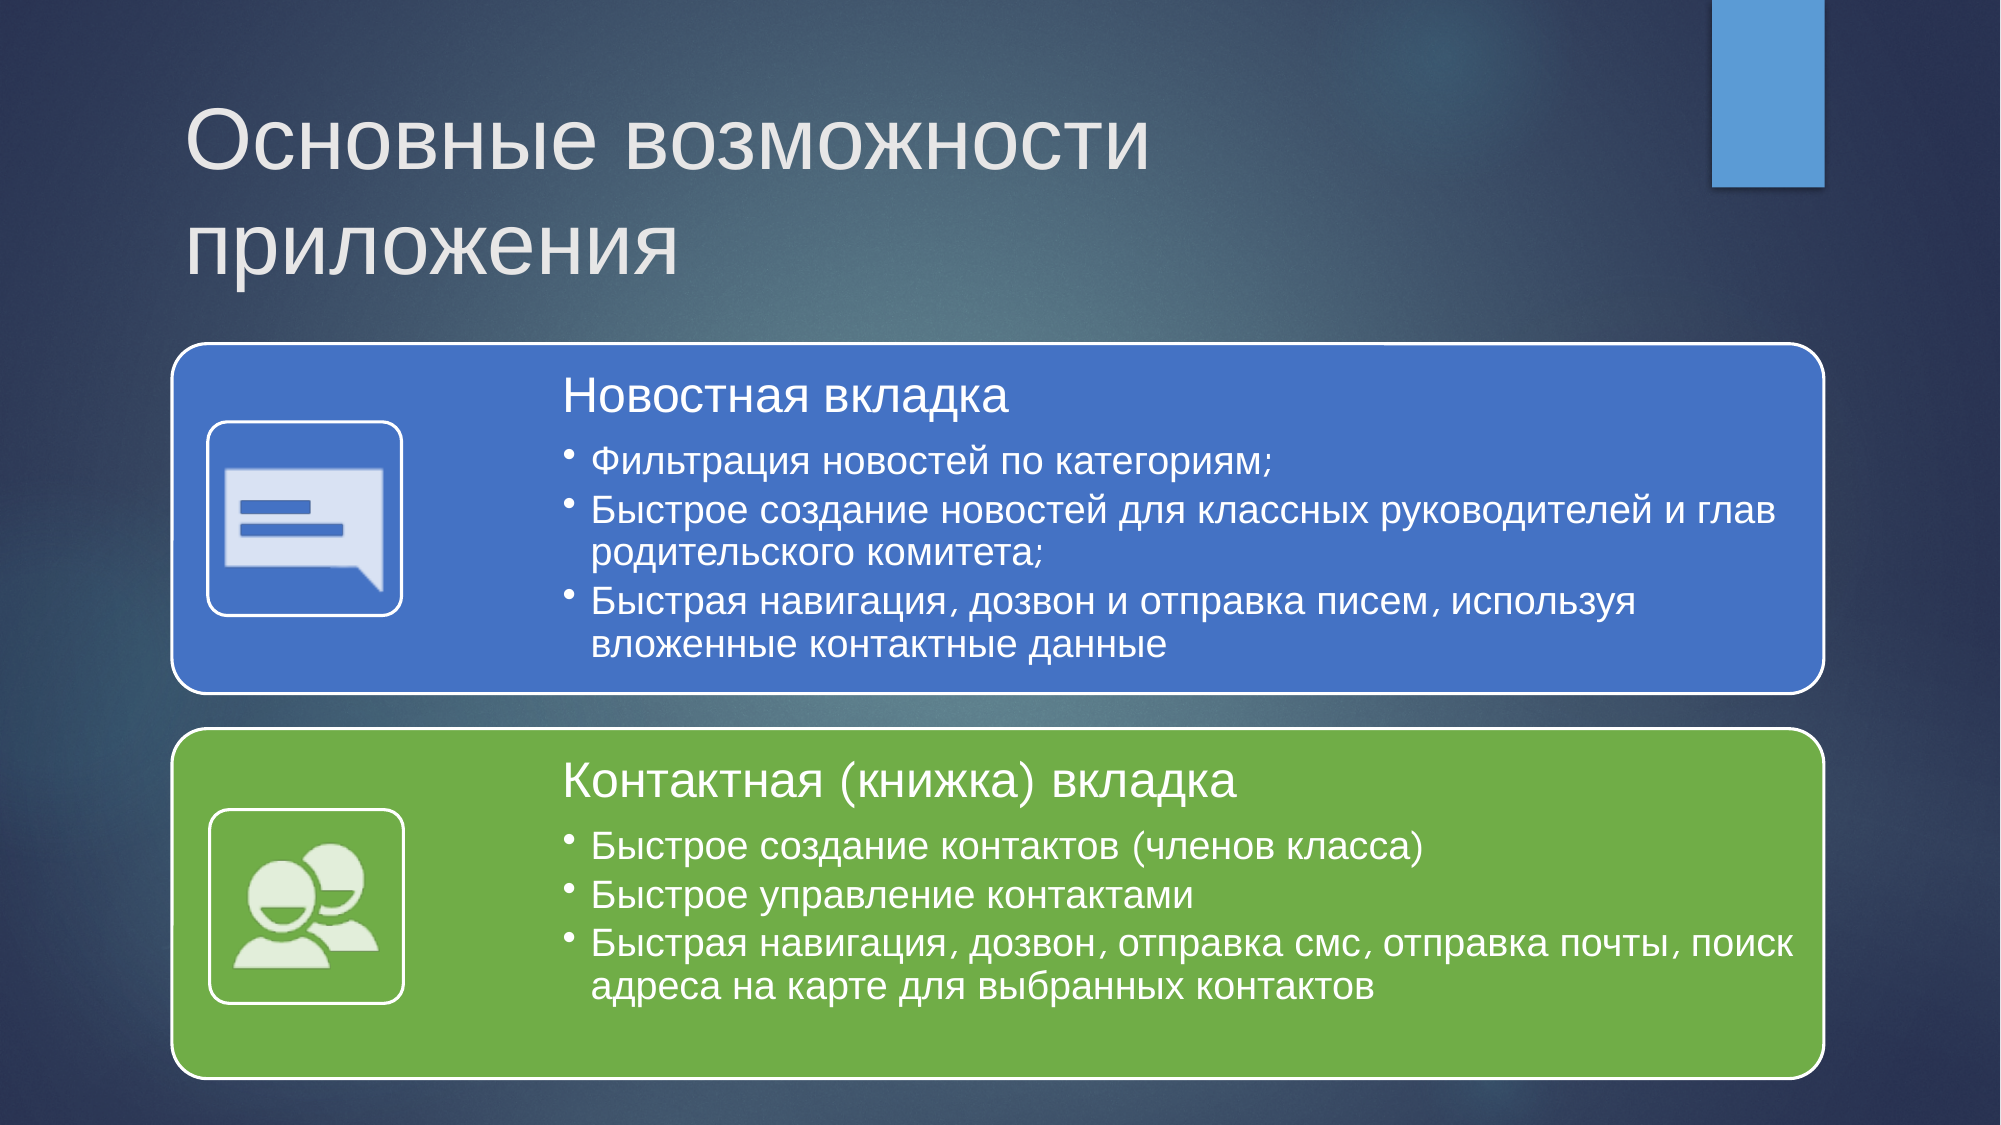

# Основные возможности приложения
Новостная вкладка
Фильтрация новостей по категориям;
Быстрое создание новостей для классных руководителей и глав родительского комитета;
Быстрая навигация, дозвон и отправка писем, используя вложенные контактные данные
Контактная (книжка) вкладка
Быстрое создание контактов (членов класса)
Быстрое управление контактами
Быстрая навигация, дозвон, отправка смс, отправка почты, поиск адреса на карте для выбранных контактов